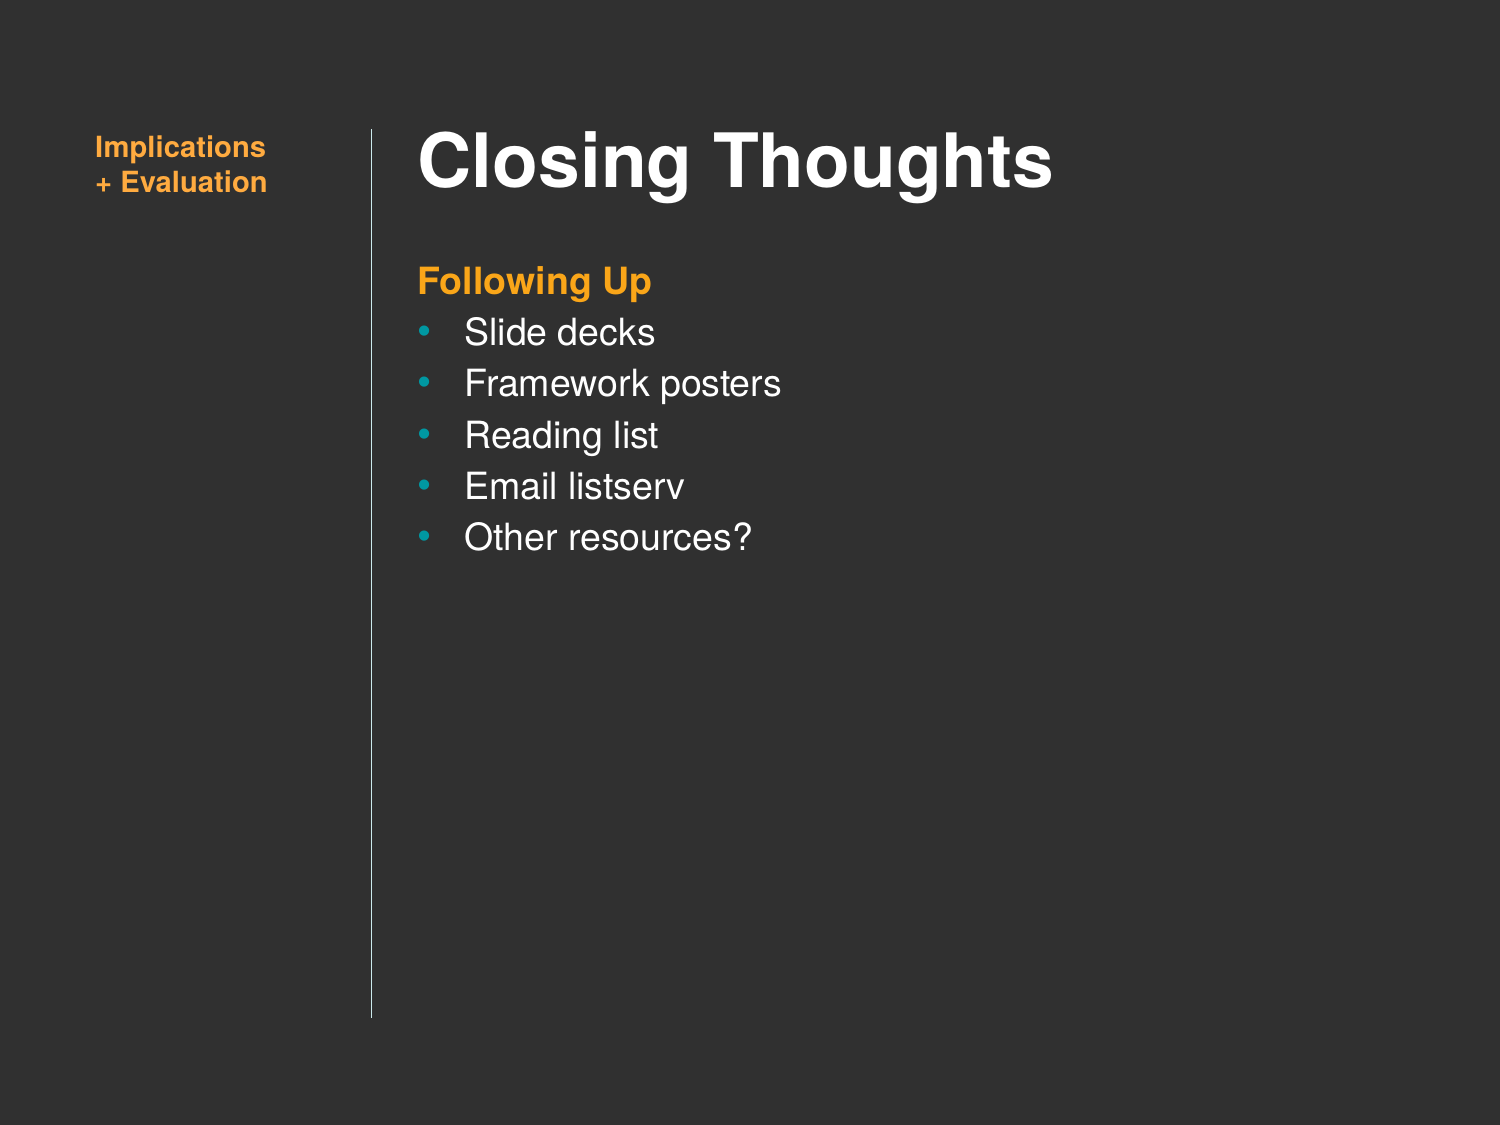

# Closing Thoughts
Implications
+ Evaluation

Following Up
Slide decks
Framework posters
Reading list
Email listserv
Other resources?